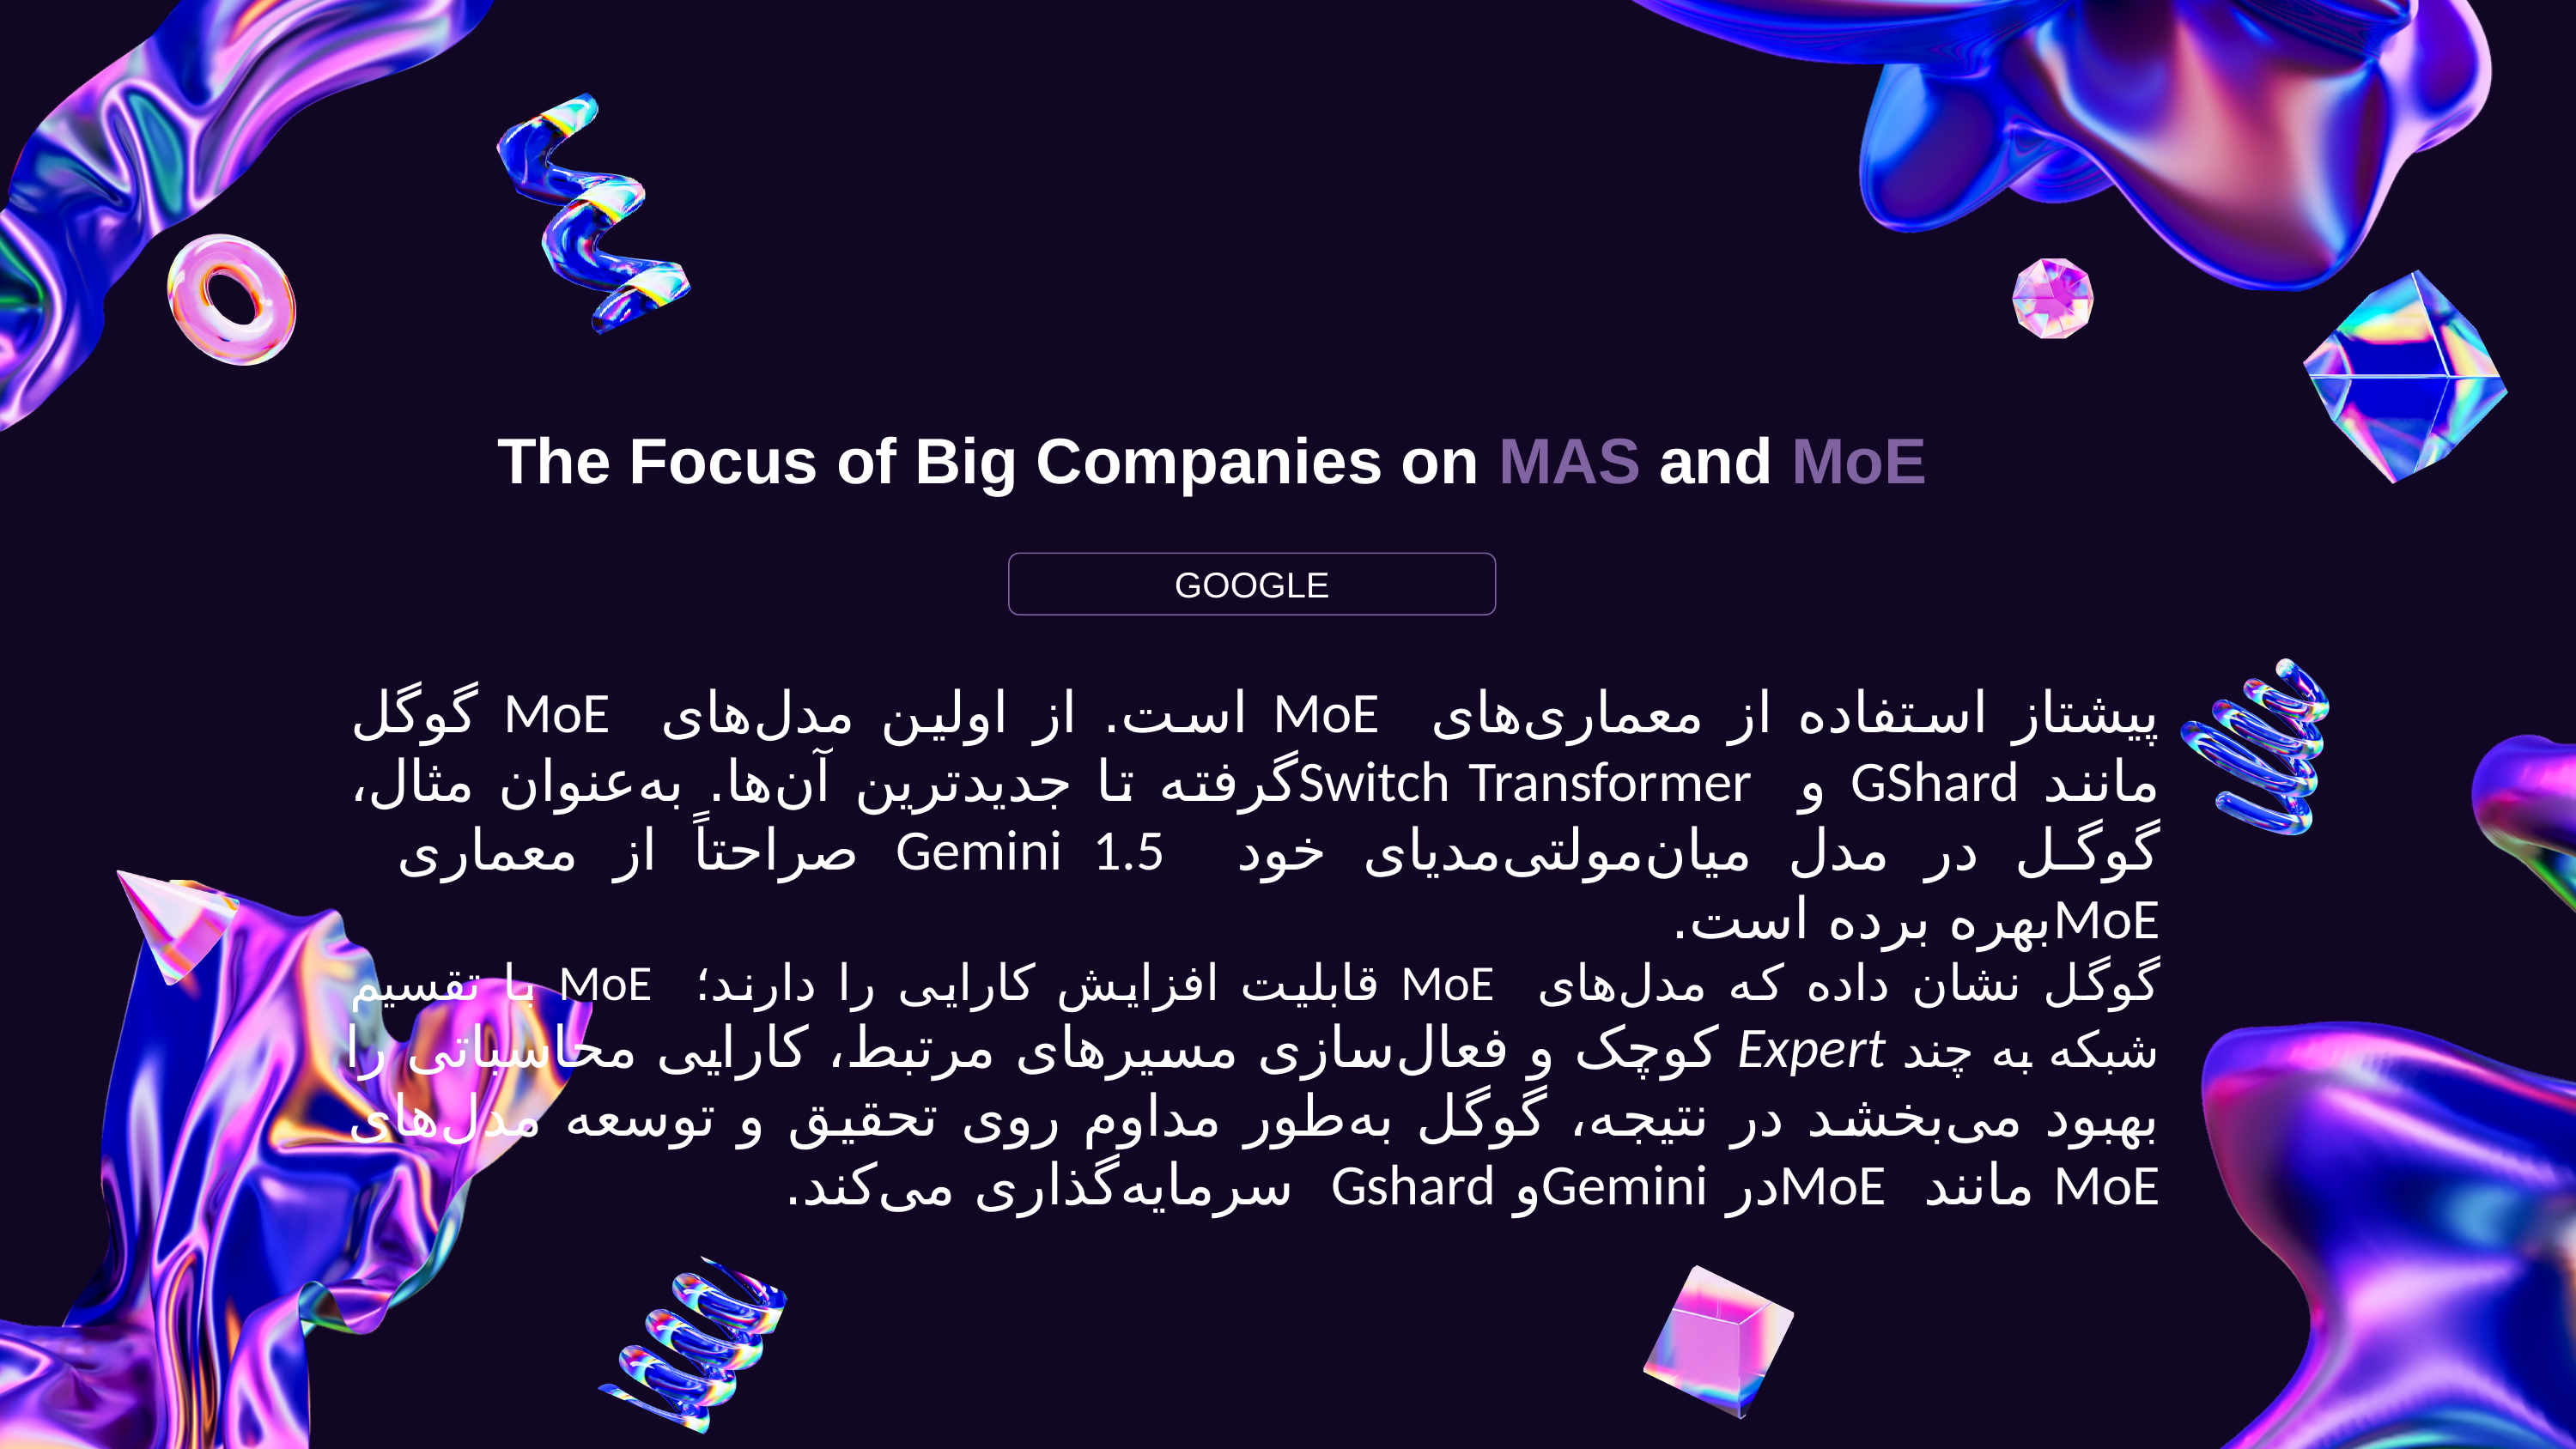

The Focus of Big Companies on MAS and MoE

GOOGLE

پیشتاز استفاده از معماری‌های  MoE است. از اولین مدل‌های  MoE گوگل مانند GShard و  Switch Transformerگرفته تا جدیدترین آن‌ها. به‌عنوان مثال، گوگل در مدل میان‌مولتی‌مدیای خود  Gemini 1.5 صراحتاً از معماری  MoEبهره برده است.
گوگل نشان داده که مدل‌های  MoE قابلیت افزایش کارایی را دارند؛  MoE با تقسیم شبکه به چند Expert کوچک و فعال‌سازی مسیرهای مرتبط، کارایی محاسباتی را بهبود می‌بخشد در نتیجه، گوگل به‌طور مداوم روی تحقیق و توسعه مدل‌های MoE مانند  MoEدر Geminiو Gshard  سرمایه‌گذاری می‌کند.